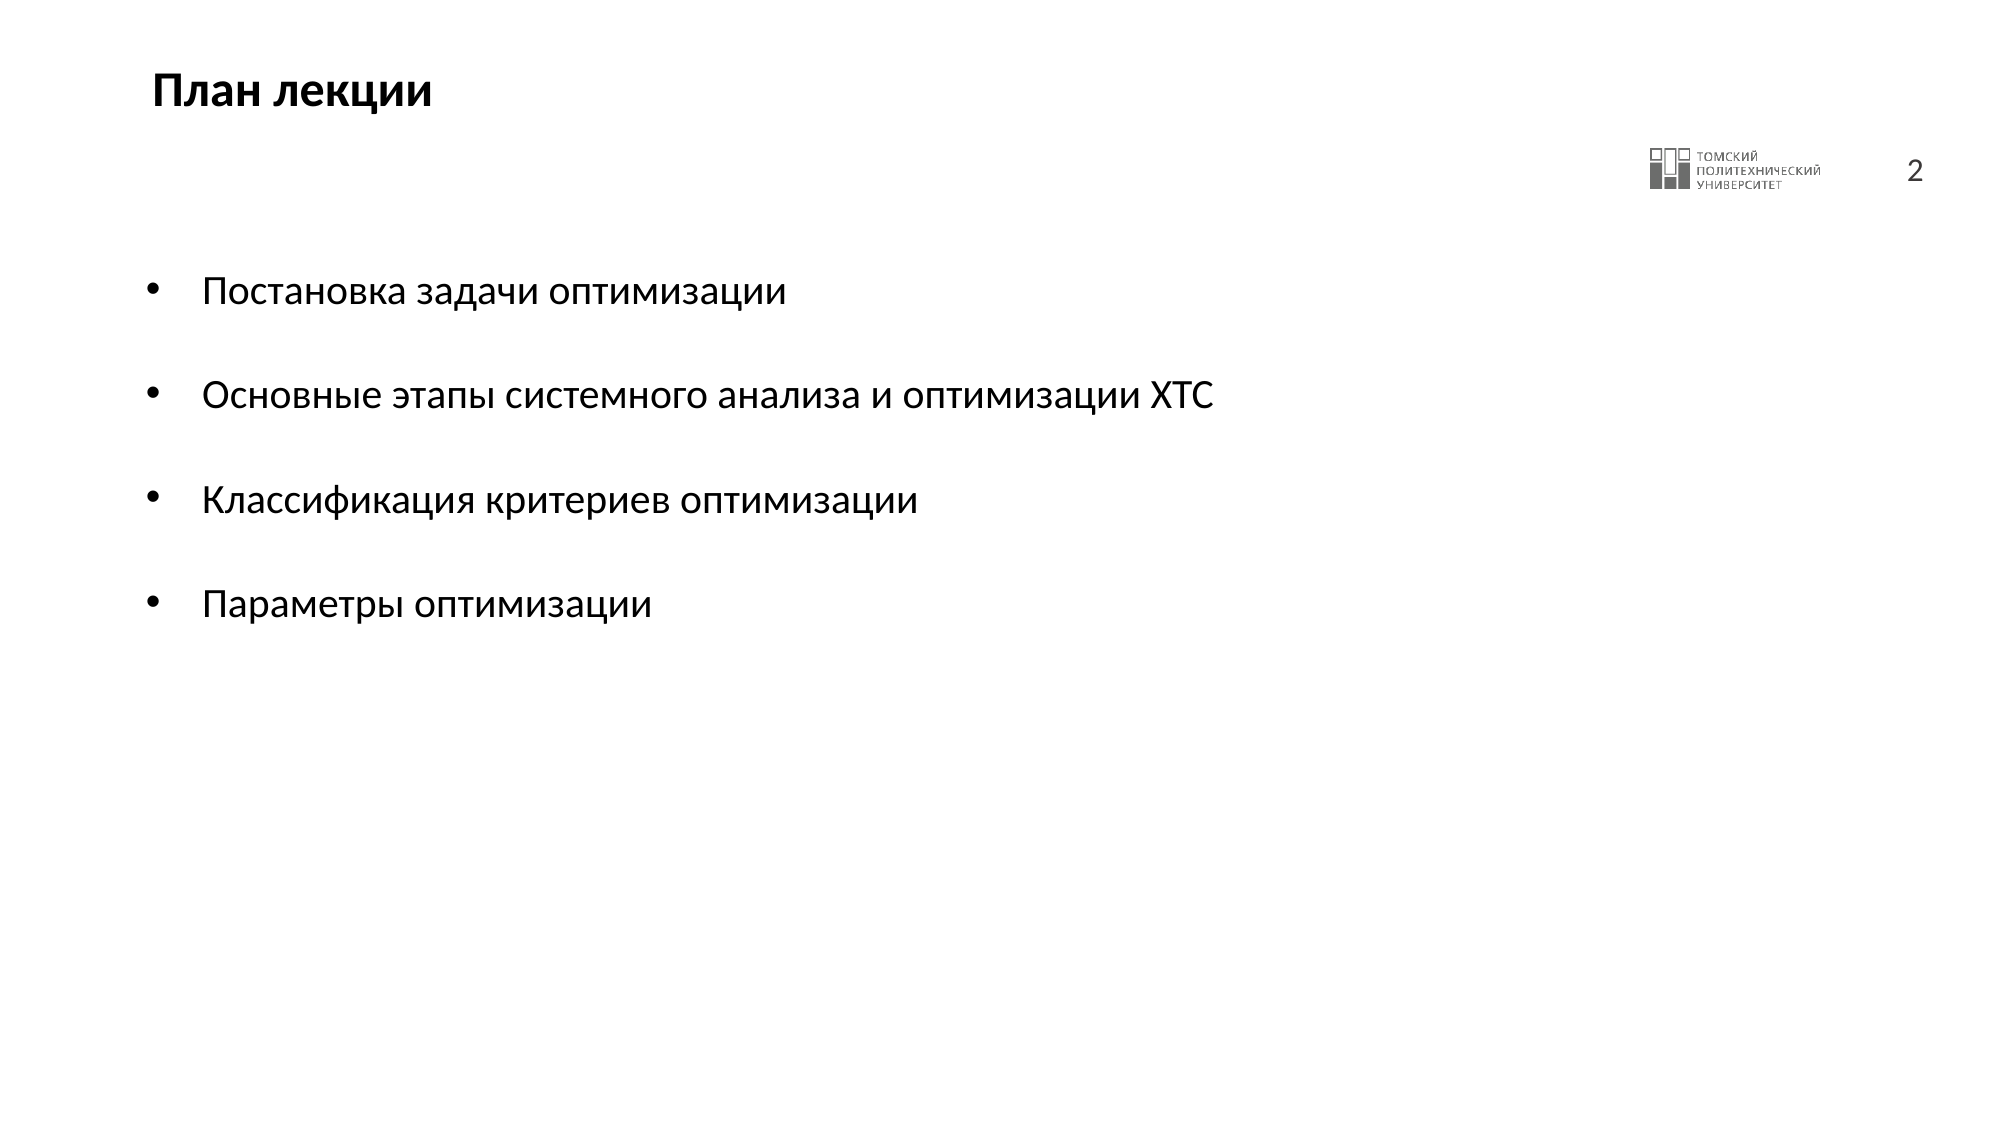

# План лекции
Постановка задачи оптимизации

Основные этапы системного анализа и оптимизации ХТС

Классификация критериев оптимизации

Параметры оптимизации